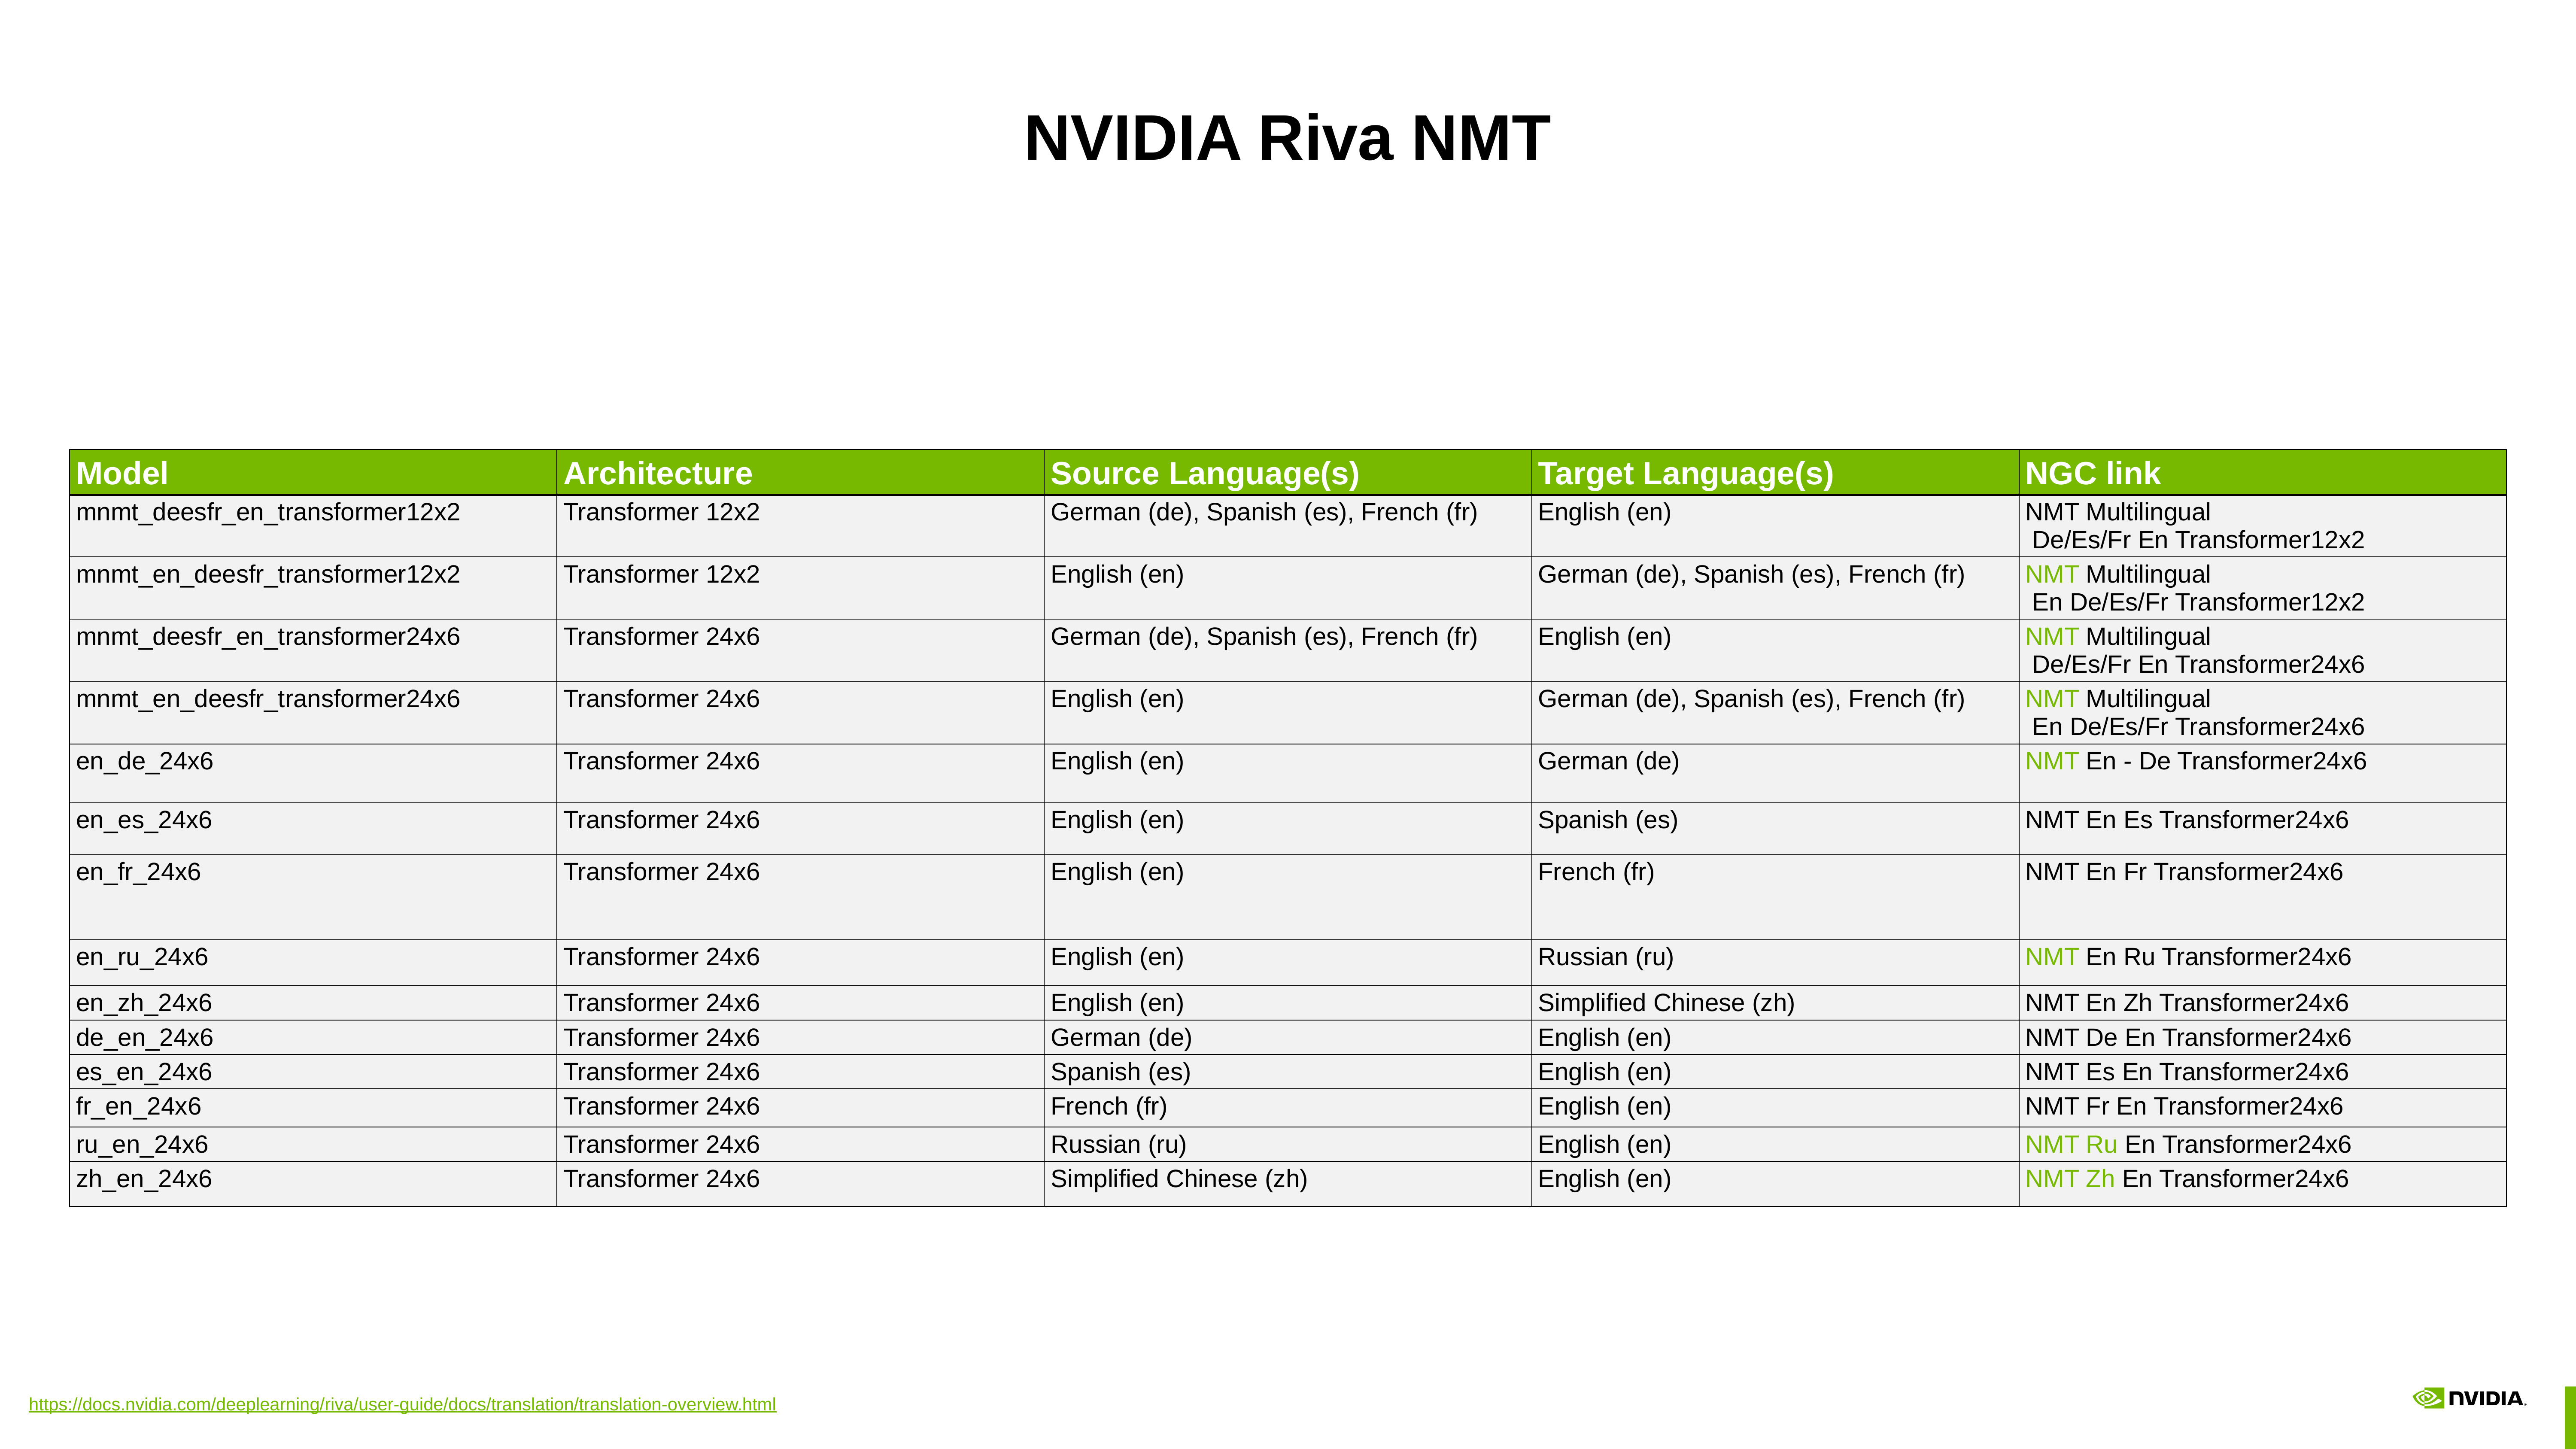

# NVIDIA Riva NMT

| Model | Architecture | Source Language(s) | Target Language(s) | NGC link |
| --- | --- | --- | --- | --- |
| mnmt\_deesfr\_en\_transformer12x2 | Transformer 12x2 | German (de), Spanish (es), French (fr) | English (en) | NMT Multilingual De/Es/Fr En Transformer12x2 |
| mnmt\_en\_deesfr\_transformer12x2 | Transformer 12x2 | English (en) | German (de), Spanish (es), French (fr) | NMT Multilingual En De/Es/Fr Transformer12x2 |
| mnmt\_deesfr\_en\_transformer24x6 | Transformer 24x6 | German (de), Spanish (es), French (fr) | English (en) | NMT Multilingual De/Es/Fr En Transformer24x6 |
| mnmt\_en\_deesfr\_transformer24x6 | Transformer 24x6 | English (en) | German (de), Spanish (es), French (fr) | NMT Multilingual En De/Es/Fr Transformer24x6 |
| en\_de\_24x6 | Transformer 24x6 | English (en) | German (de) | NMT En - De Transformer24x6 |
| en\_es\_24x6 | Transformer 24x6 | English (en) | Spanish (es) | NMT En Es Transformer24x6 |
| en\_fr\_24x6 | Transformer 24x6 | English (en) | French (fr) | NMT En Fr Transformer24x6 |
| en\_ru\_24x6 | Transformer 24x6 | English (en) | Russian (ru) | NMT En Ru Transformer24x6 |
| en\_zh\_24x6 | Transformer 24x6 | English (en) | Simplified Chinese (zh) | NMT En Zh Transformer24x6 |
| de\_en\_24x6 | Transformer 24x6 | German (de) | English (en) | NMT De En Transformer24x6 |
| es\_en\_24x6 | Transformer 24x6 | Spanish (es) | English (en) | NMT Es En Transformer24x6 |
| fr\_en\_24x6 | Transformer 24x6 | French (fr) | English (en) | NMT Fr En Transformer24x6 |
| ru\_en\_24x6 | Transformer 24x6 | Russian (ru) | English (en) | NMT Ru En Transformer24x6 |
| zh\_en\_24x6 | Transformer 24x6 | Simplified Chinese (zh) | English (en) | NMT Zh En Transformer24x6 |
https://docs.nvidia.com/deeplearning/riva/user-guide/docs/translation/translation-overview.html